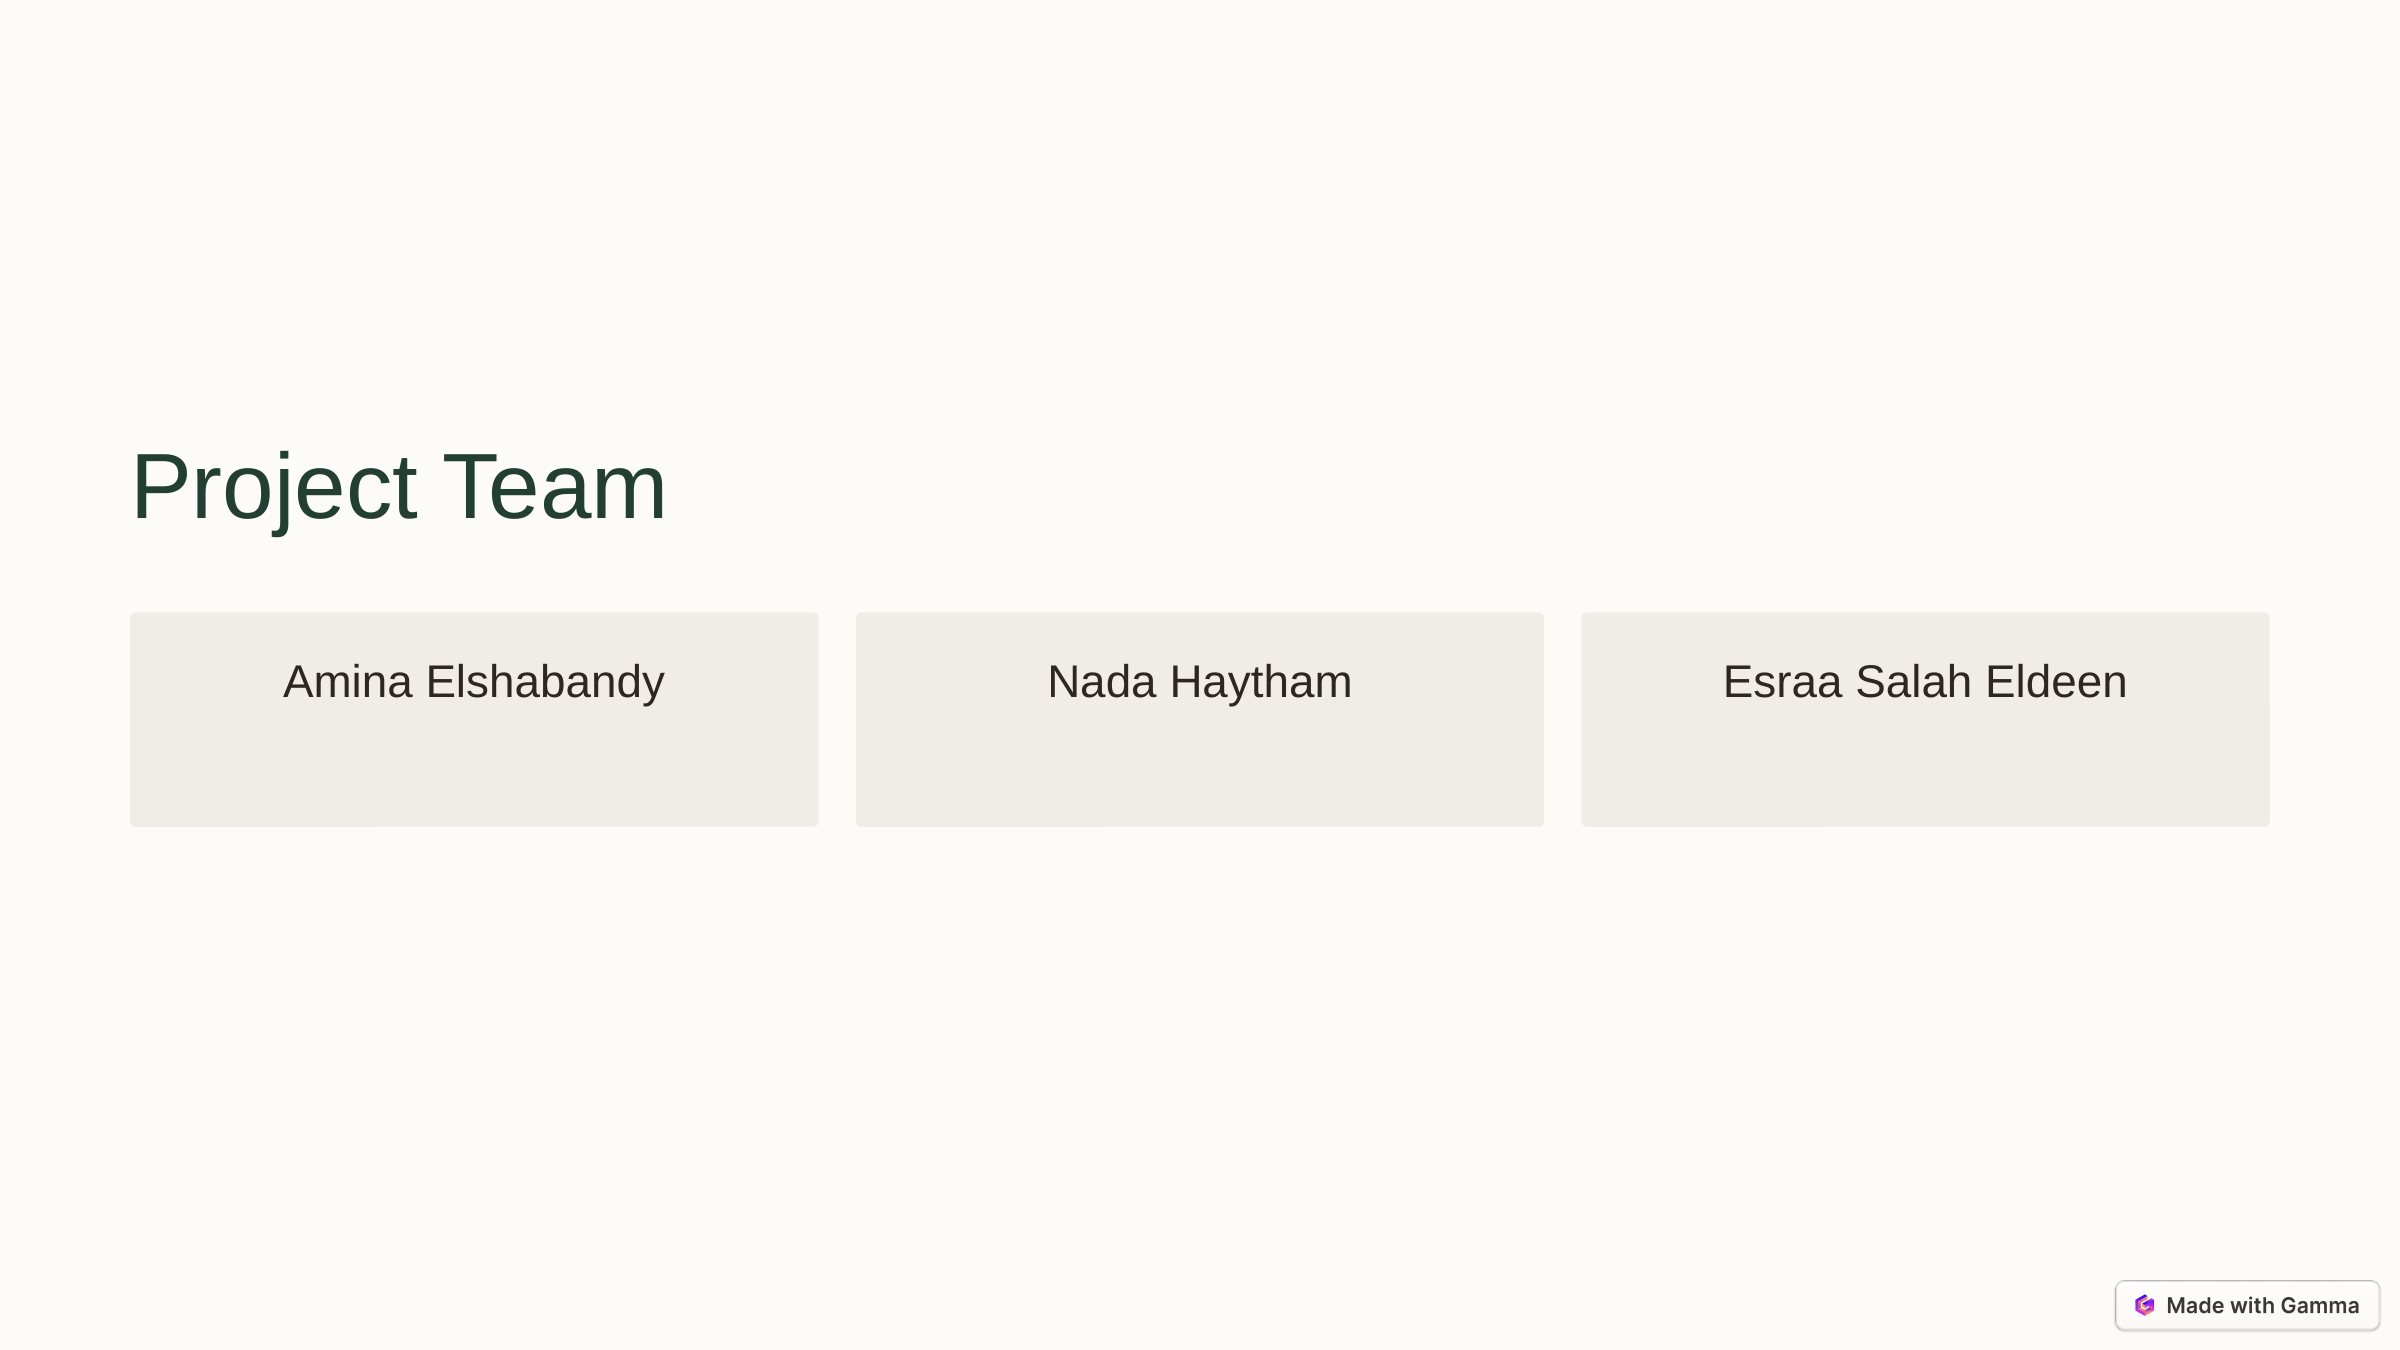

Project Team

Amina Elshabandy
Nada Haytham
Esraa Salah Eldeen